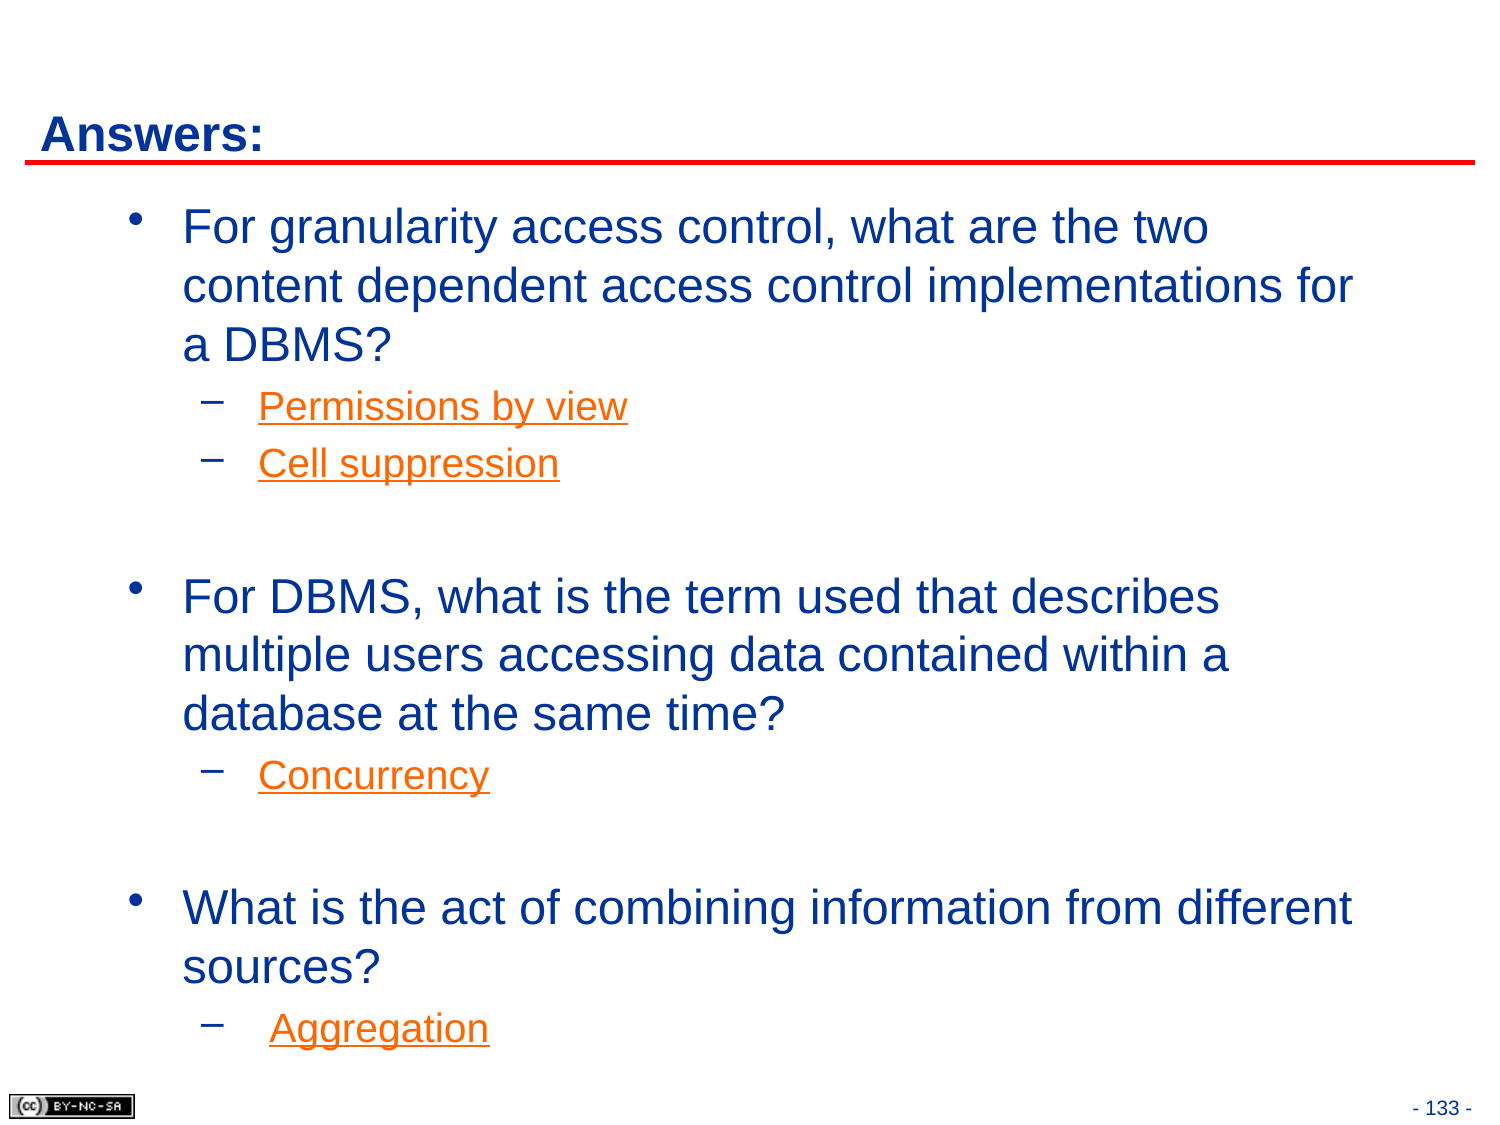

# Answers:
For granularity access control, what are the two content dependent access control implementations for a DBMS?
 Permissions by view
 Cell suppression

For DBMS, what is the term used that describes multiple users accessing data contained within a database at the same time?
 Concurrency

What is the act of combining information from different sources?
  Aggregation
- 133 -